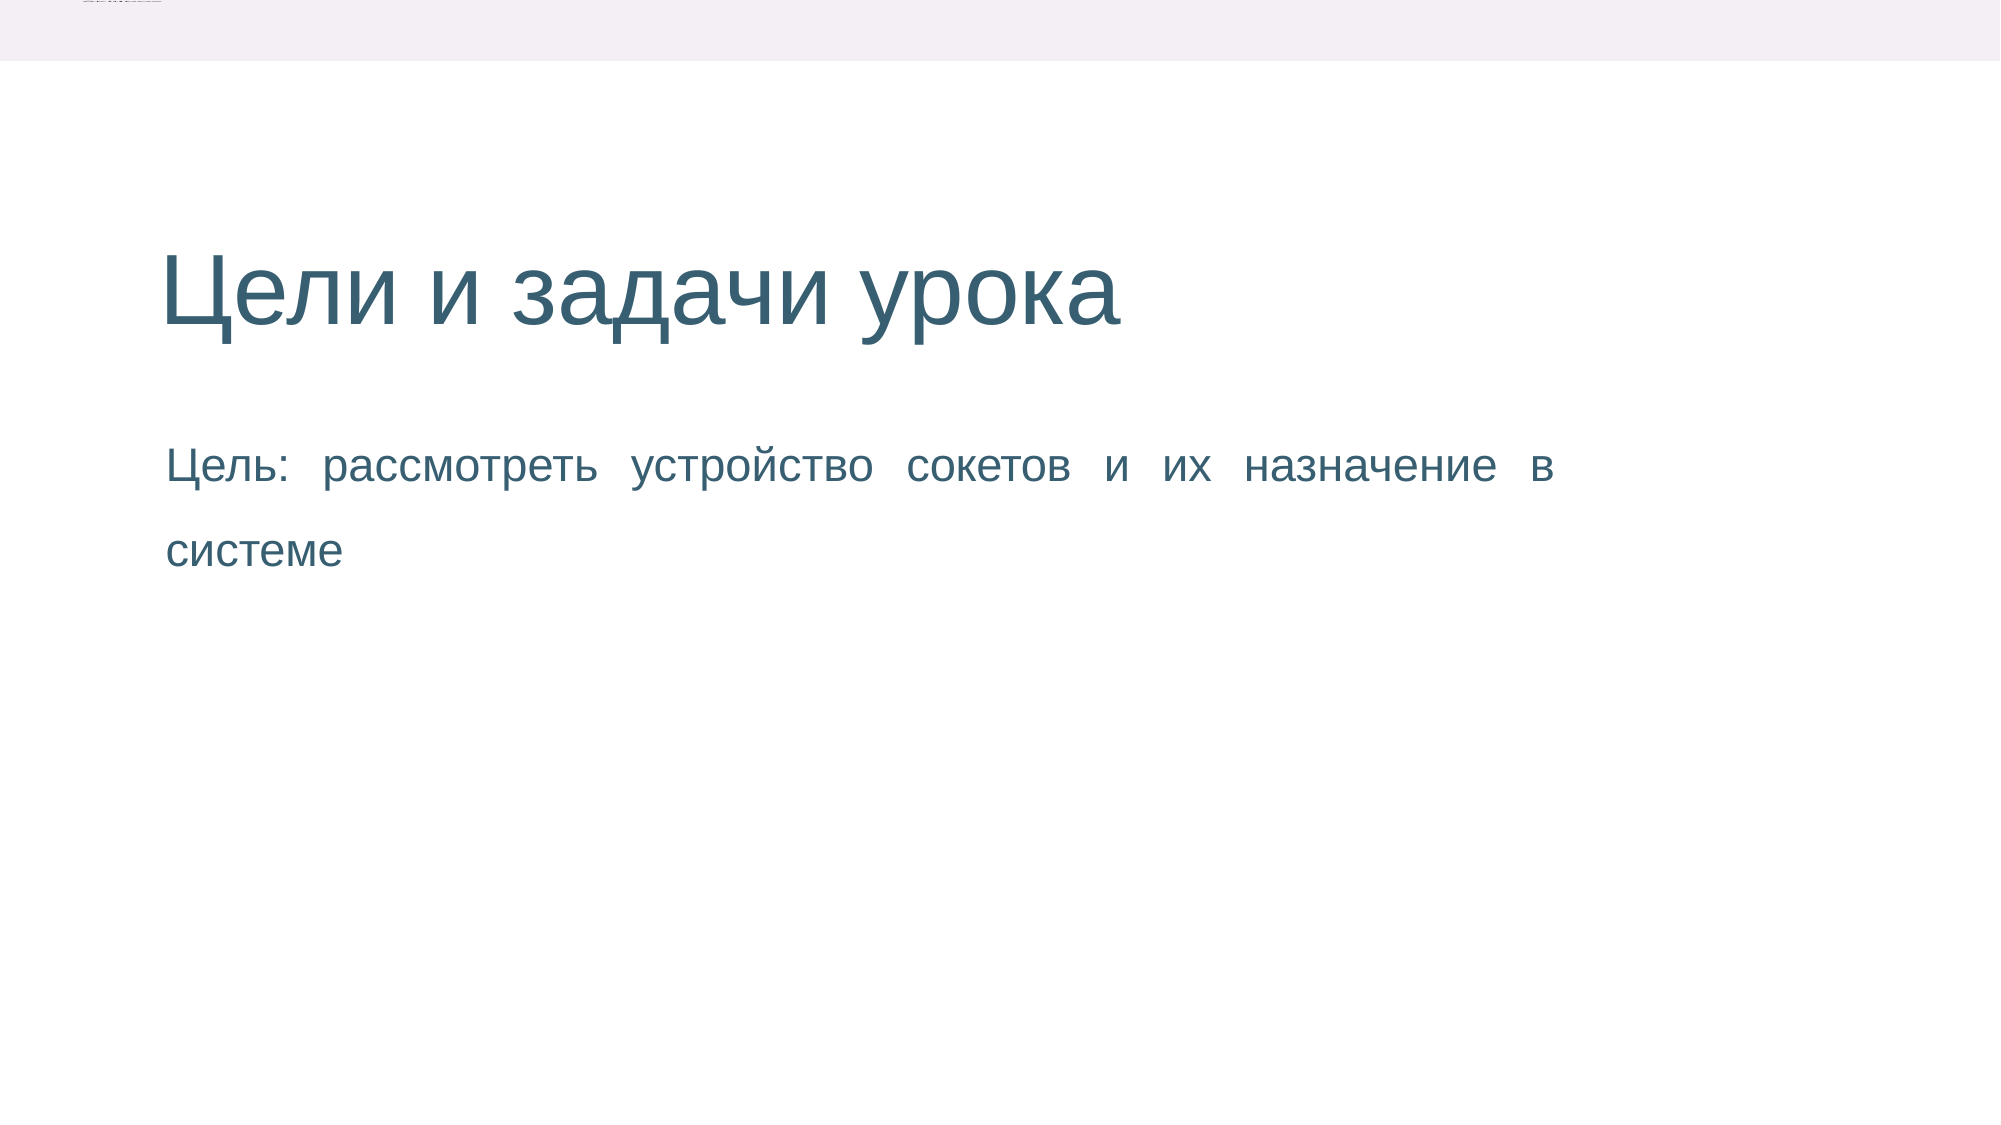

Цели и задачи урока
Цель: рассмотреть устройство сокетов и их назначение в
системе